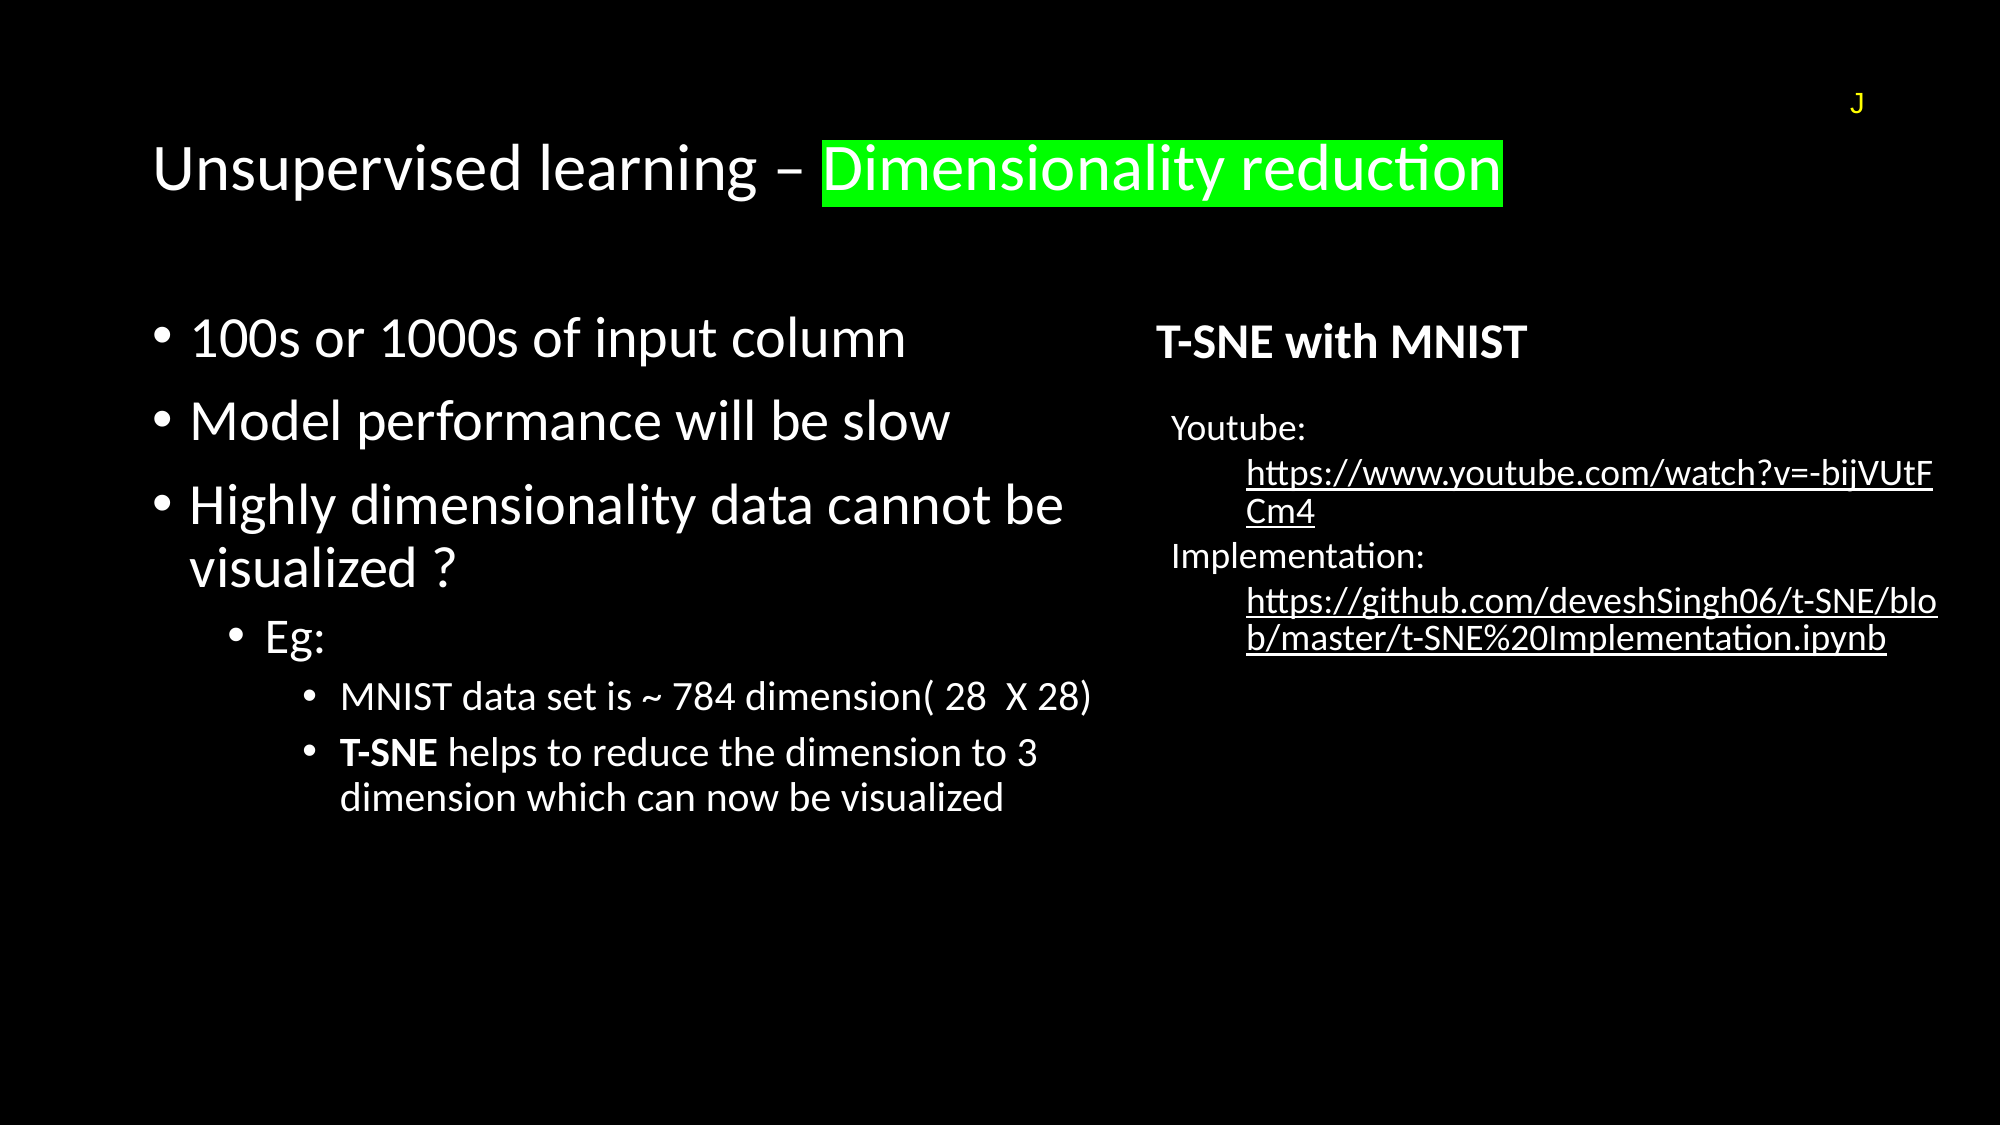

# Unsupervised learning – Dimensionality reduction
J
T-SNE with MNIST
100s or 1000s of input column
Model performance will be slow
Highly dimensionality data cannot be visualized ?
Eg:
MNIST data set is ~ 784 dimension( 28  X 28)
T-SNE helps to reduce the dimension to 3 dimension which can now be visualized

Youtube:
https://www.youtube.com/watch?v=-bijVUtFCm4
Implementation:
https://github.com/deveshSingh06/t-SNE/blob/master/t-SNE%20Implementation.ipynb